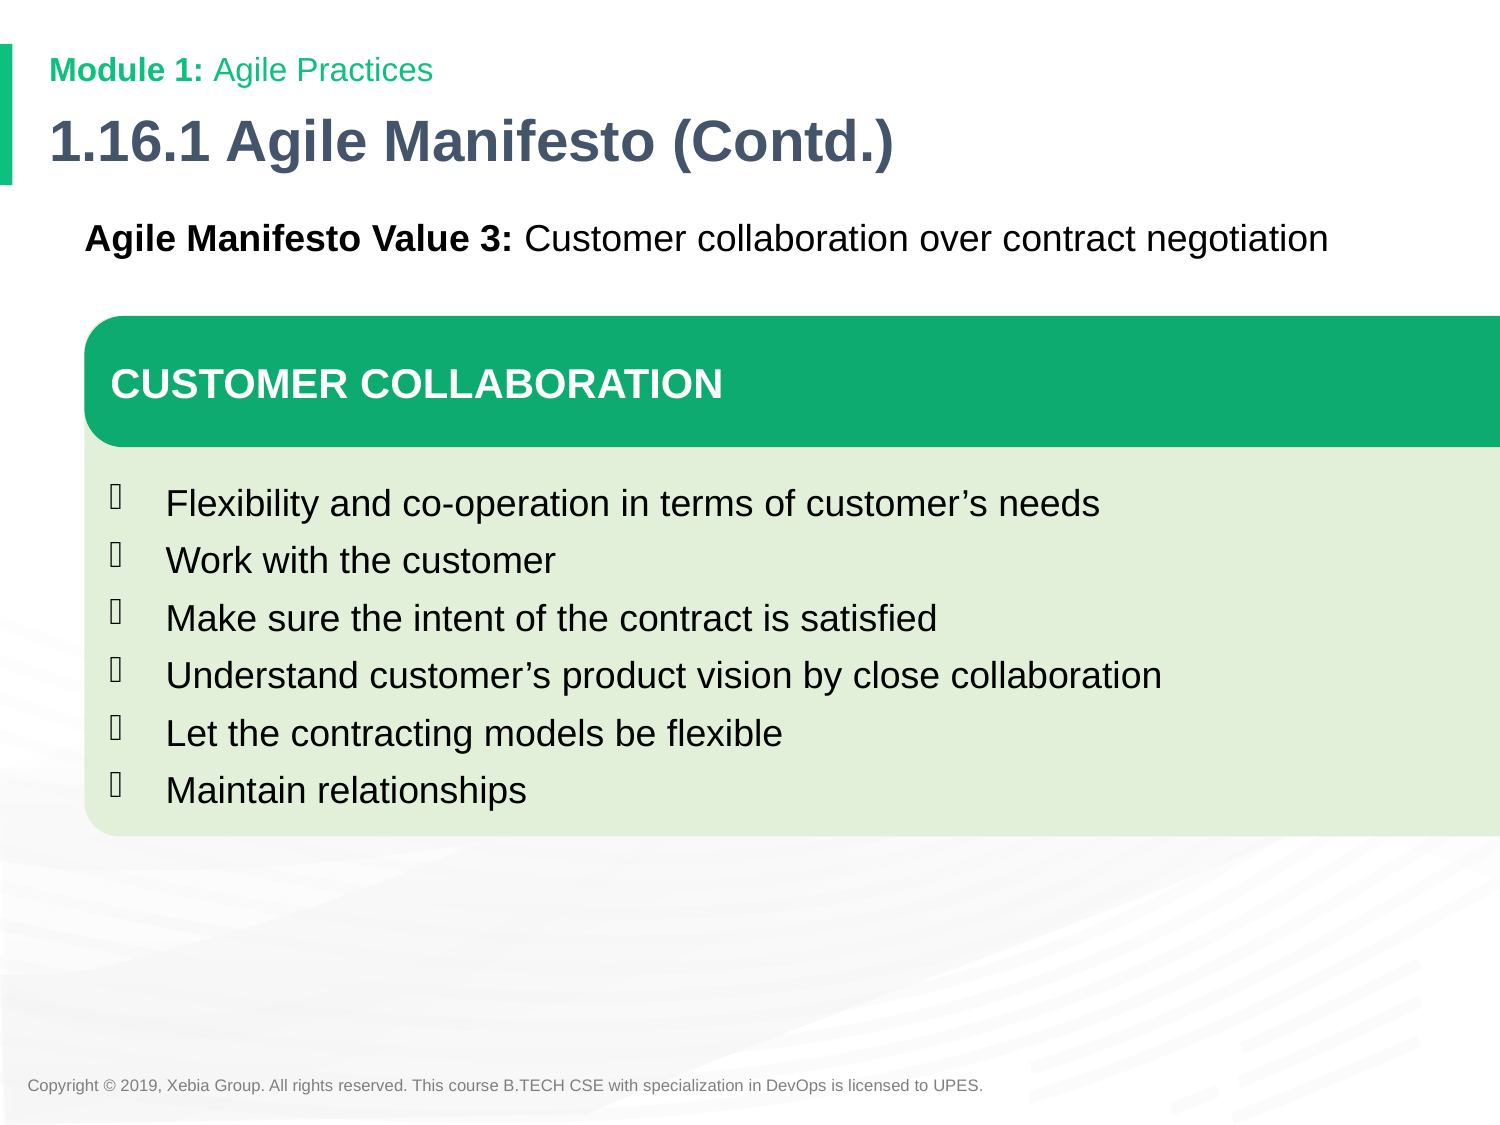

# 1.16.1 Agile Manifesto (Contd.)
Agile Manifesto Value 3: Customer collaboration over contract negotiation

CUSTOMER COLLABORATION
Flexibility and co-operation in terms of customer’s needs
Work with the customer
Make sure the intent of the contract is satisfied
Understand customer’s product vision by close collaboration
Let the contracting models be flexible
Maintain relationships